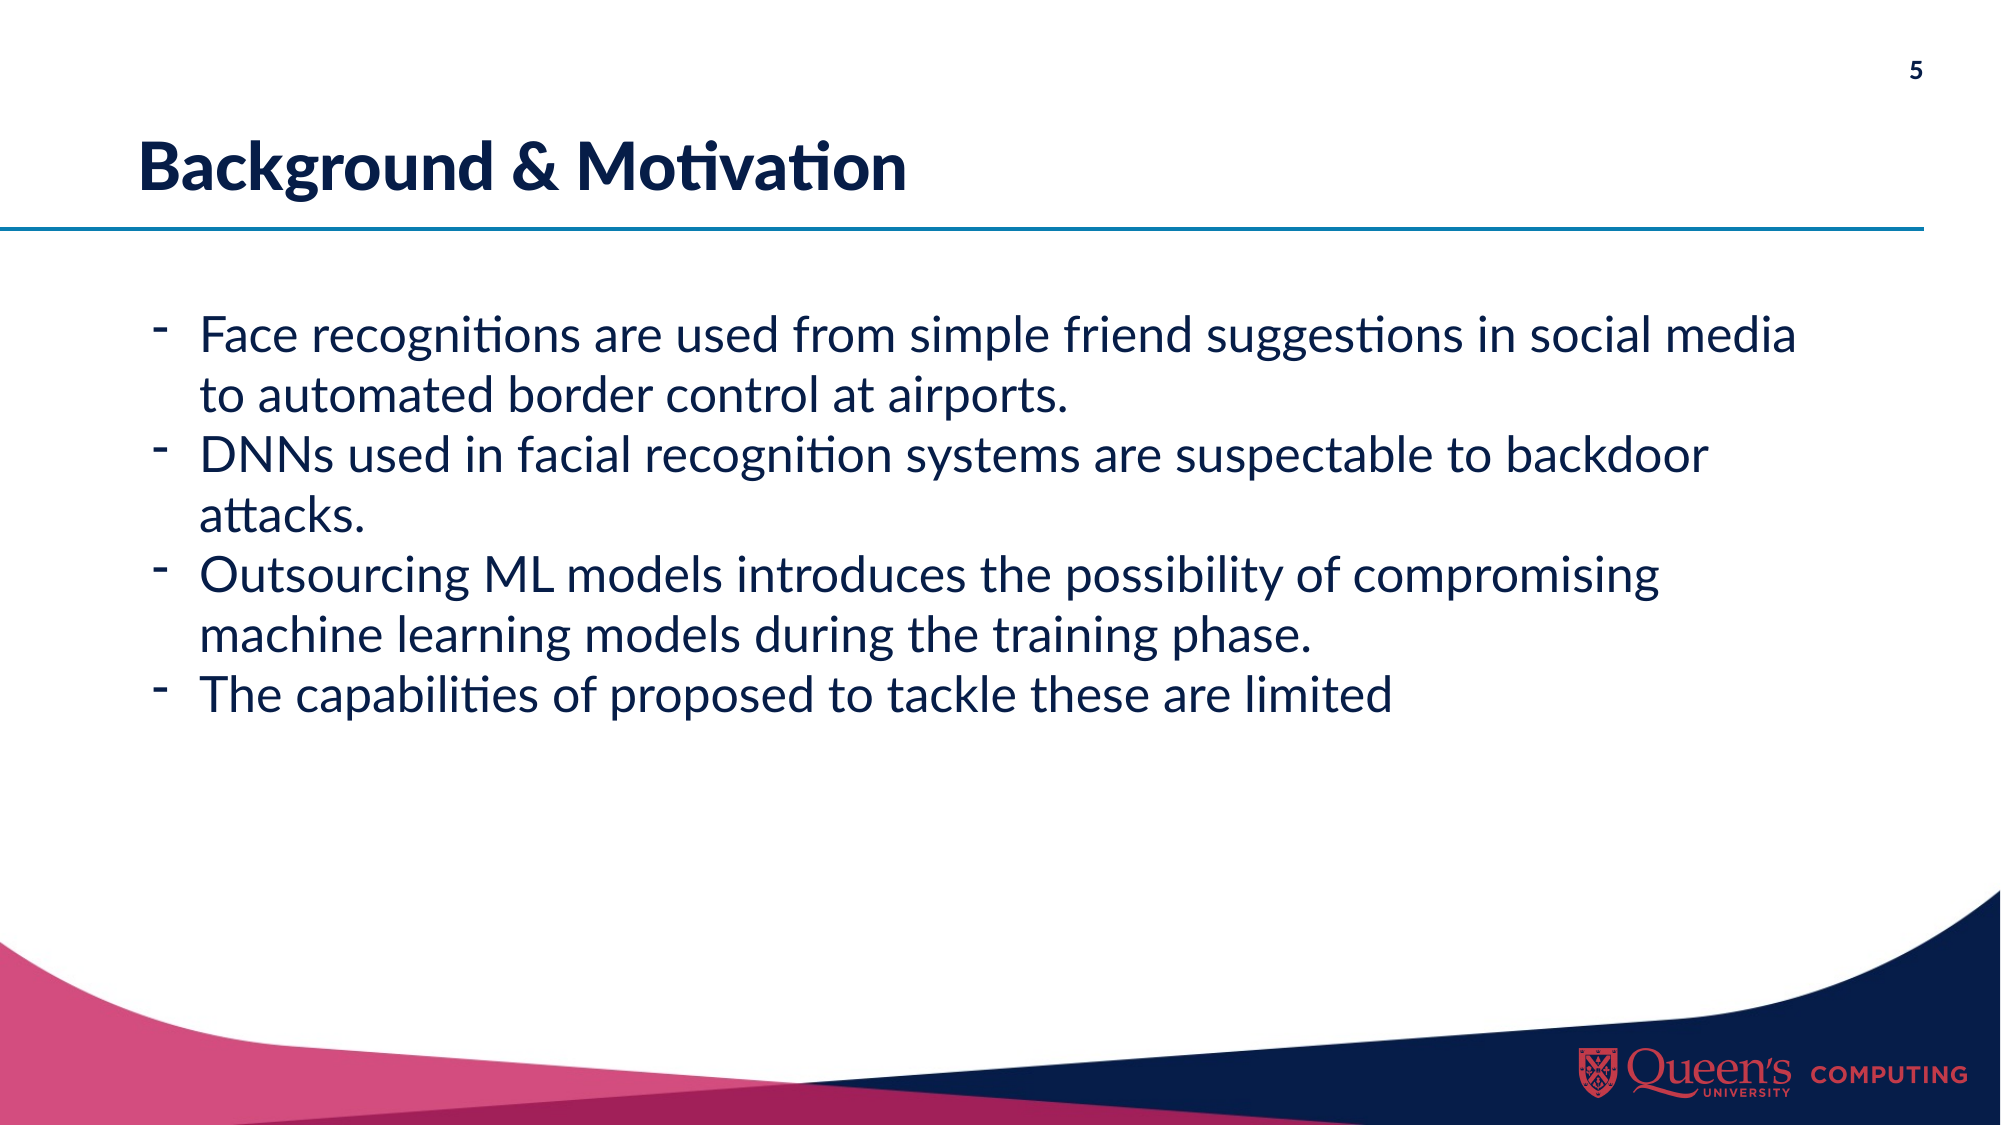

# Background & Motivation
Face recognitions are used from simple friend suggestions in social media to automated border control at airports.
DNNs used in facial recognition systems are suspectable to backdoor attacks.
Outsourcing ML models introduces the possibility of compromising machine learning models during the training phase.
The capabilities of proposed to tackle these are limited